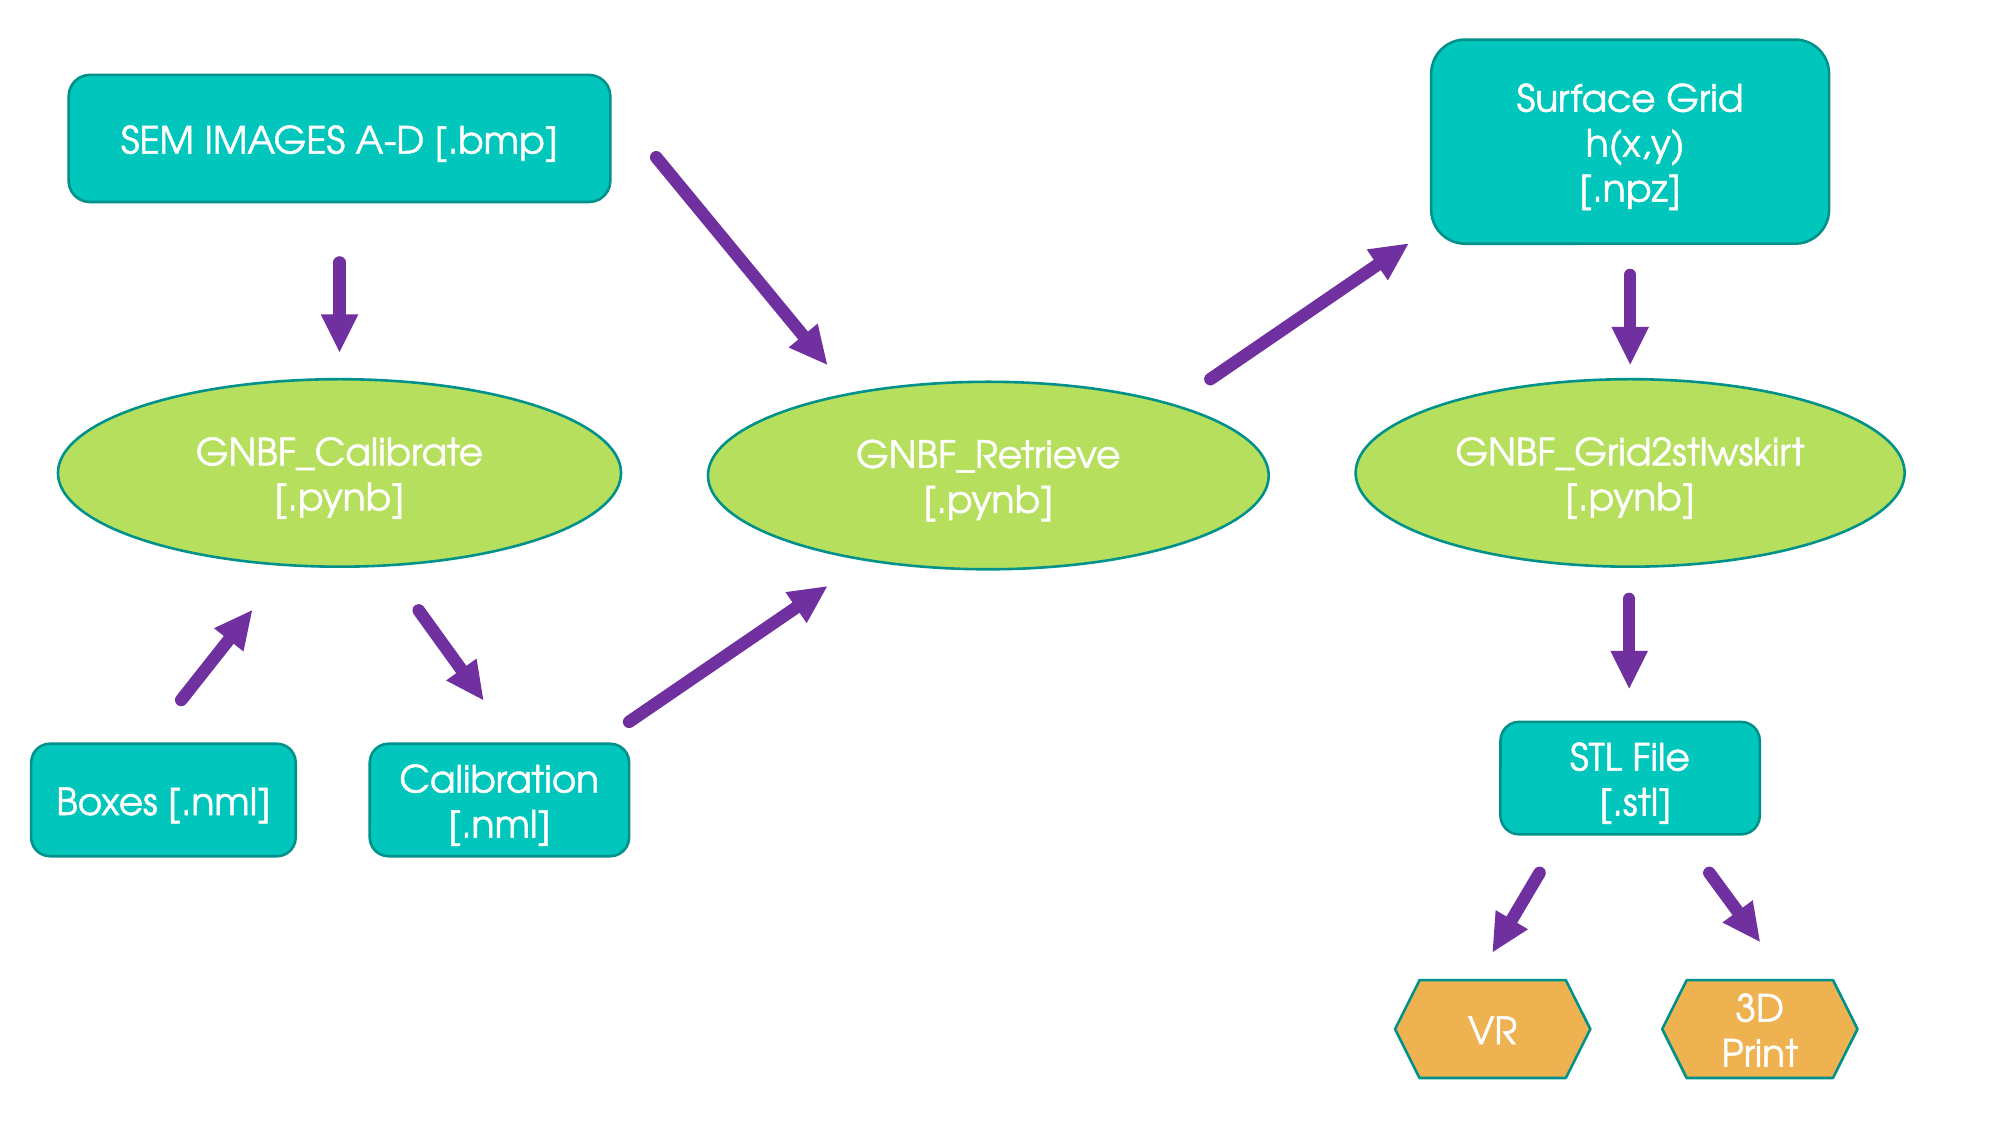

Surface Grid
 h(x,y)
[.npz]
SEM IMAGES A-D [.bmp]
GNBF_Calibrate [.pynb]
GNBF_Grid2stlwskirt [.pynb]
GNBF_Retrieve [.pynb]
STL File
 [.stl]
Boxes [.nml]
Calibration [.nml]
VR
3D Print